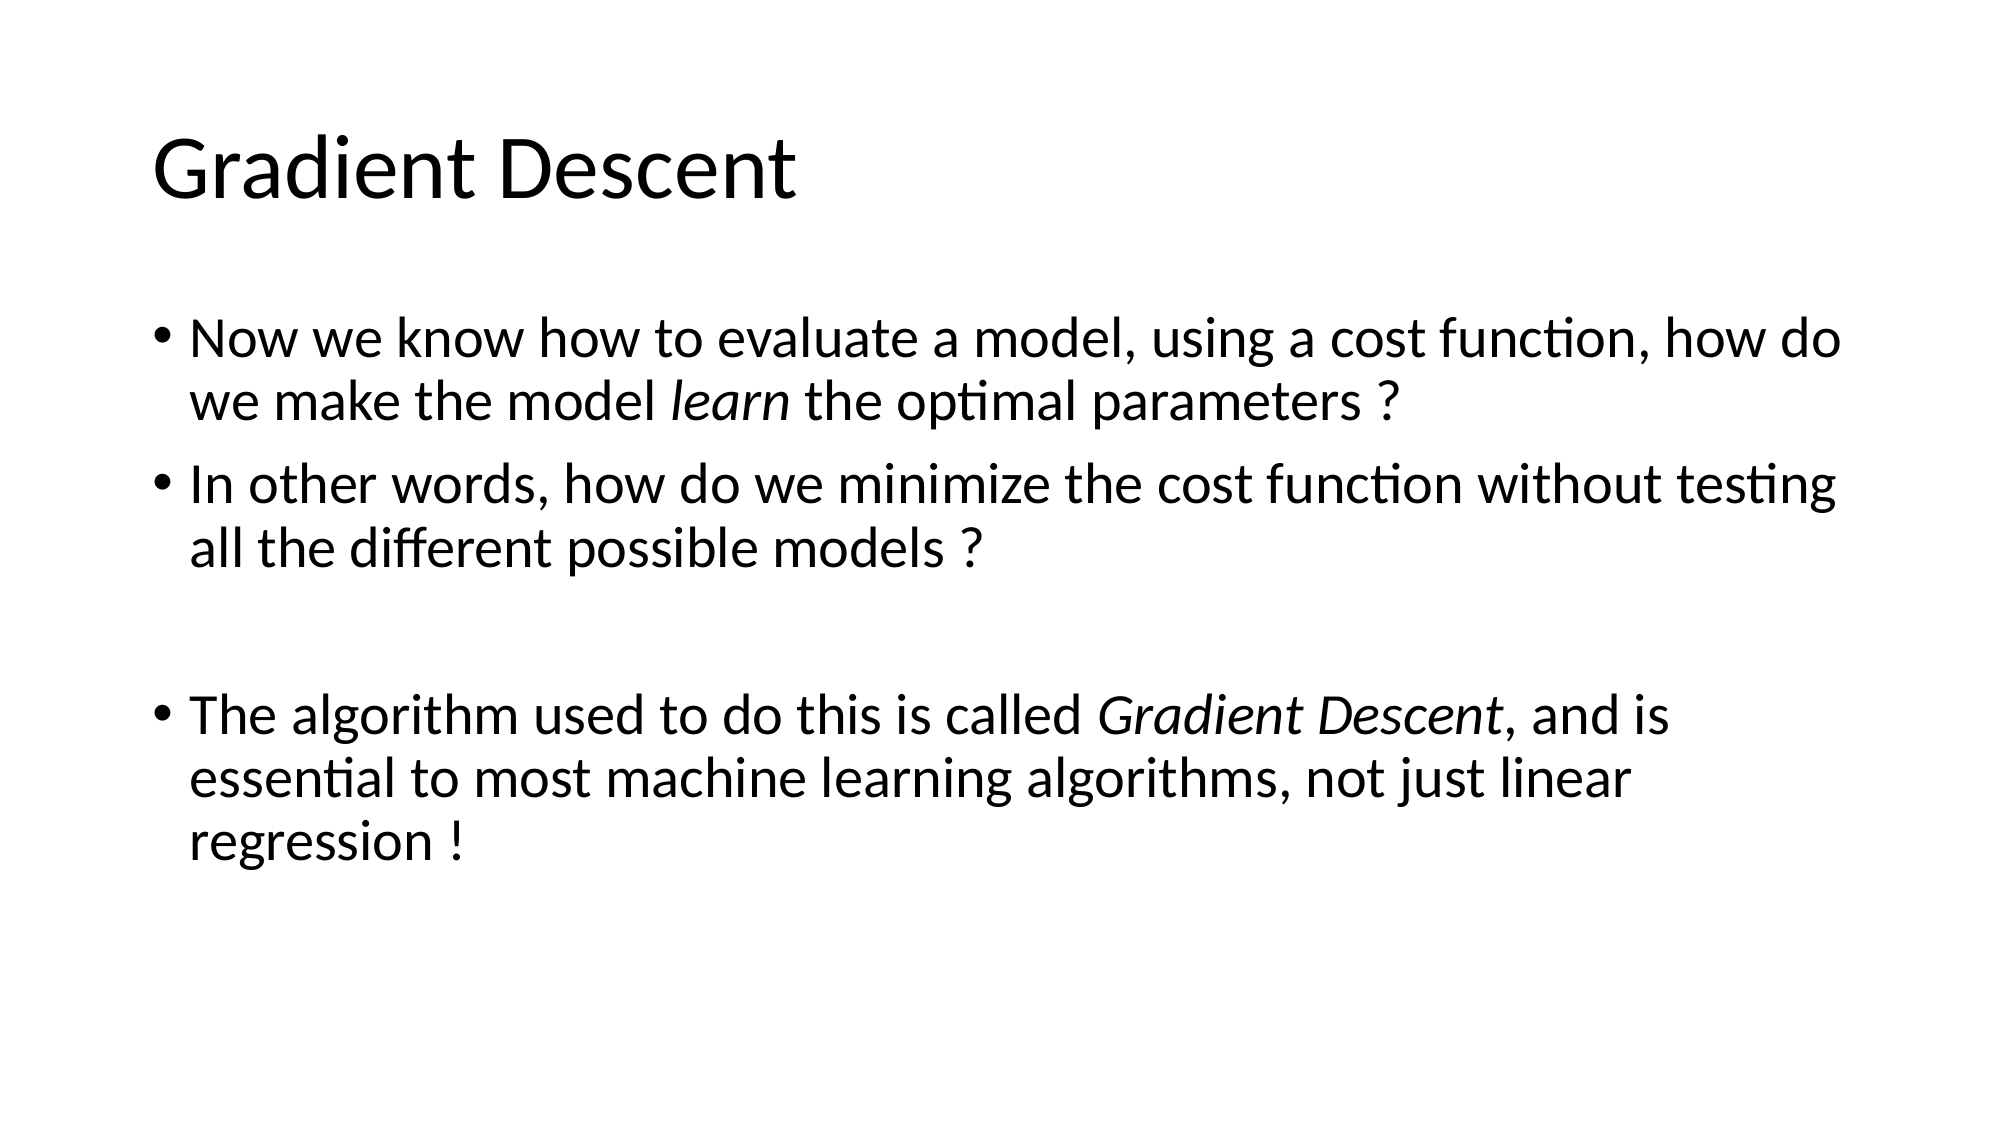

# Gradient Descent
Now we know how to evaluate a model, using a cost function, how do we make the model learn the optimal parameters ?
In other words, how do we minimize the cost function without testing all the different possible models ?

The algorithm used to do this is called Gradient Descent, and is essential to most machine learning algorithms, not just linear regression !